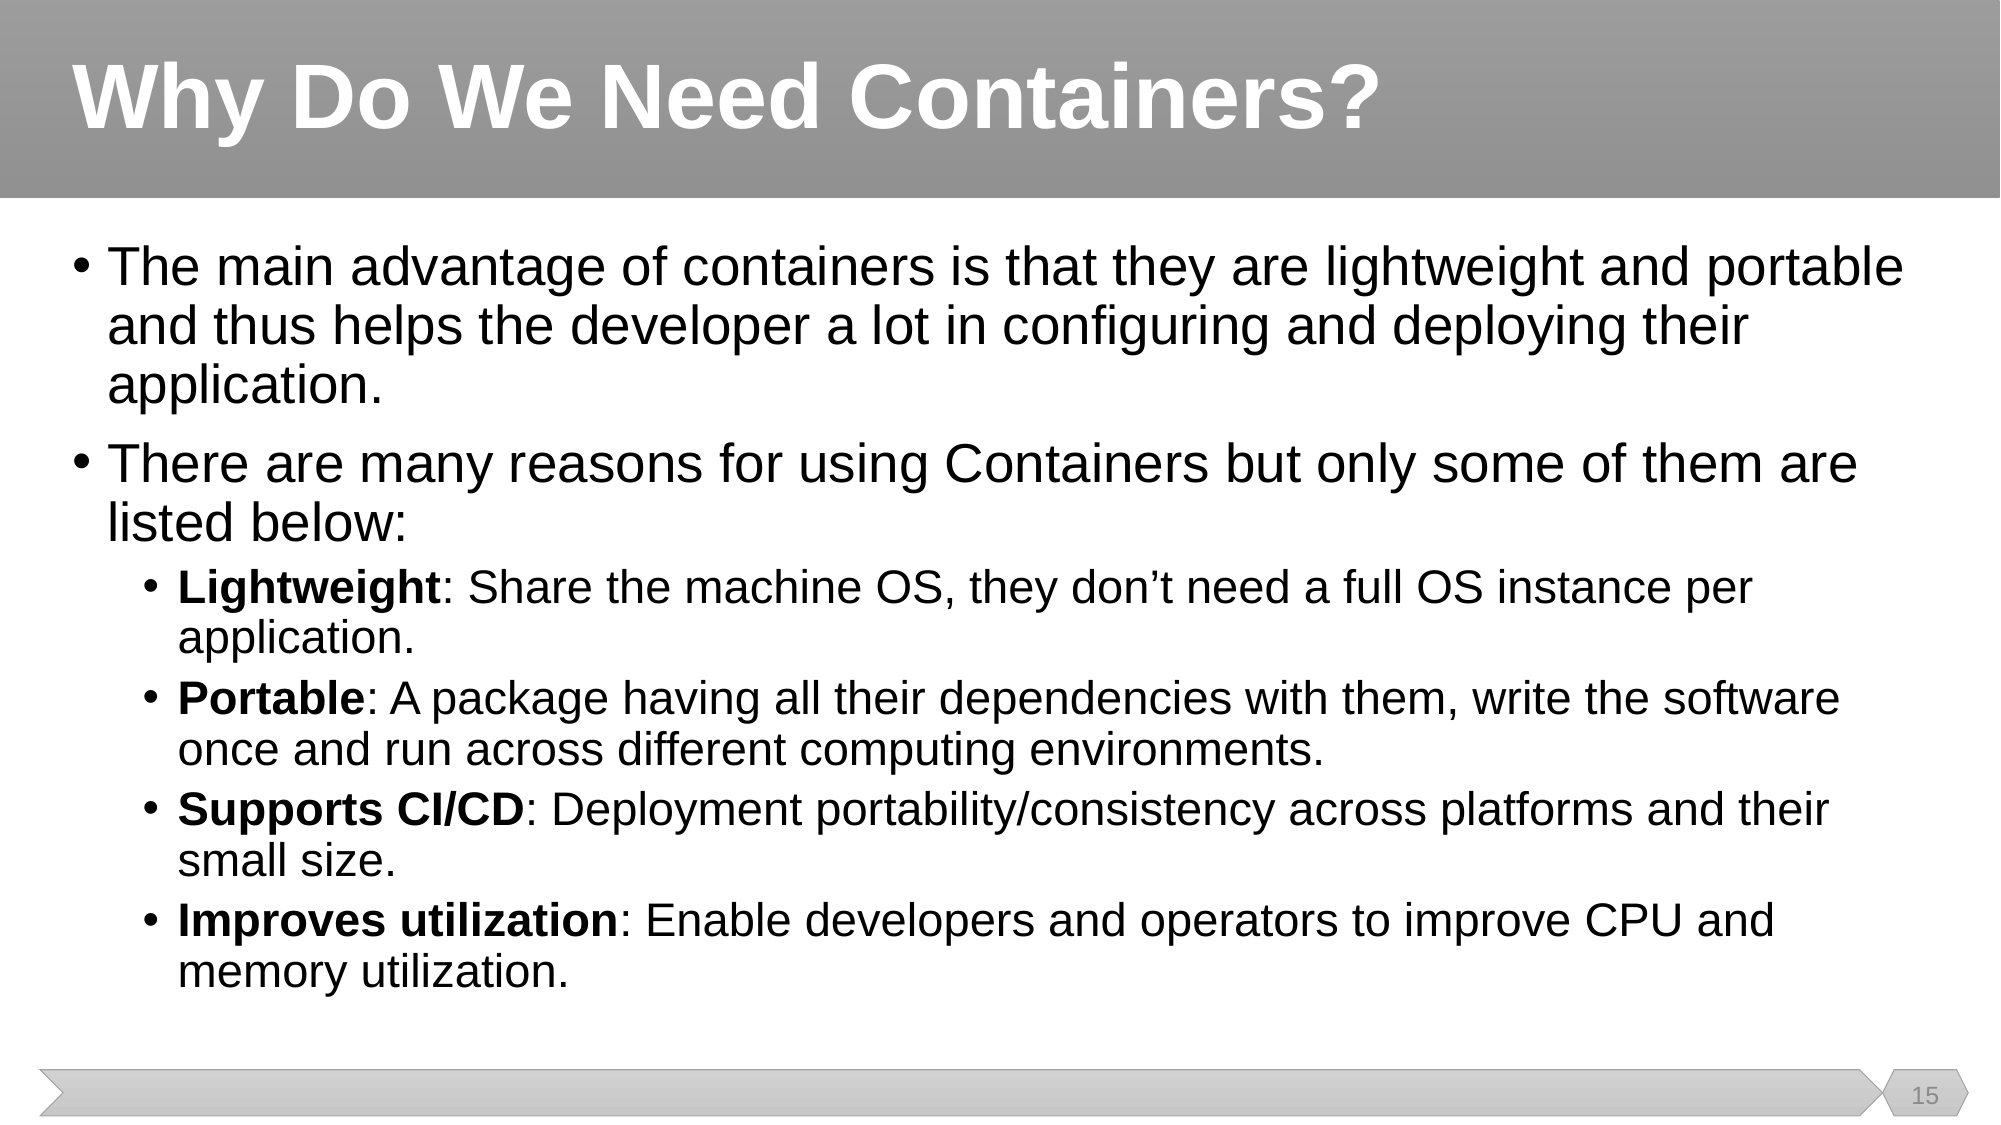

# Why Do We Need Containers?
The main advantage of containers is that they are lightweight and portable and thus helps the developer a lot in configuring and deploying their application.
There are many reasons for using Containers but only some of them are listed below:
Lightweight: Share the machine OS, they don’t need a full OS instance per application.
Portable: A package having all their dependencies with them, write the software once and run across different computing environments.
Supports CI/CD: Deployment portability/consistency across platforms and their small size.
Improves utilization: Enable developers and operators to improve CPU and memory utilization.
15